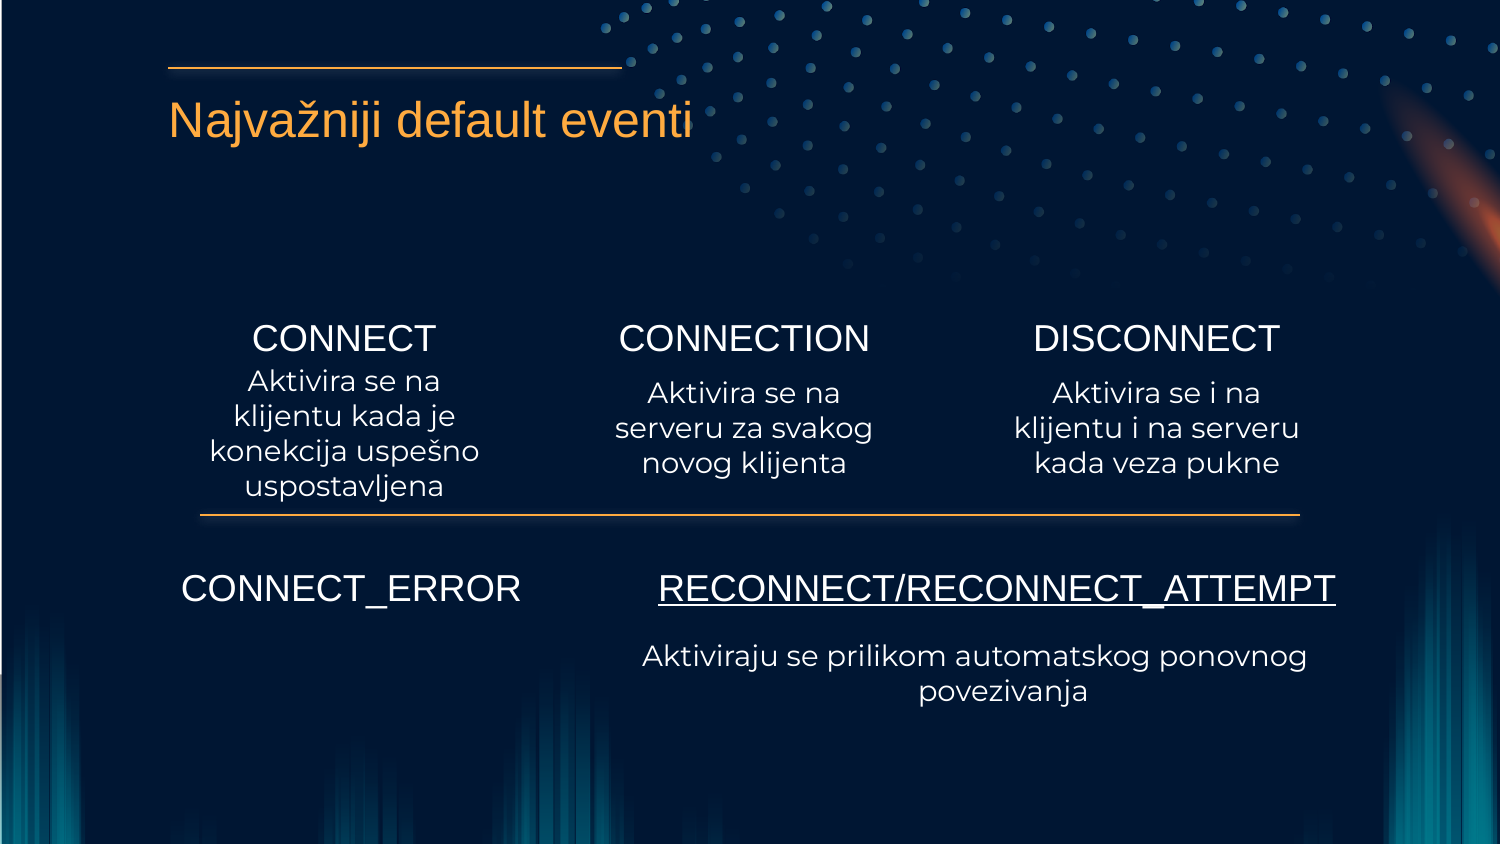

Najvažniji default eventi
CONNECT
# CONNECTION
DISCONNECT
Aktivira se na klijentu kada je konekcija uspešno uspostavljena
Aktivira se na serveru za svakog novog klijenta
Aktivira se i na klijentu i na serveru kada veza pukne
CONNECT_ERROR
RECONNECT/RECONNECT_ATTEMPT
Aktiviraju se prilikom automatskog ponovnog povezivanja